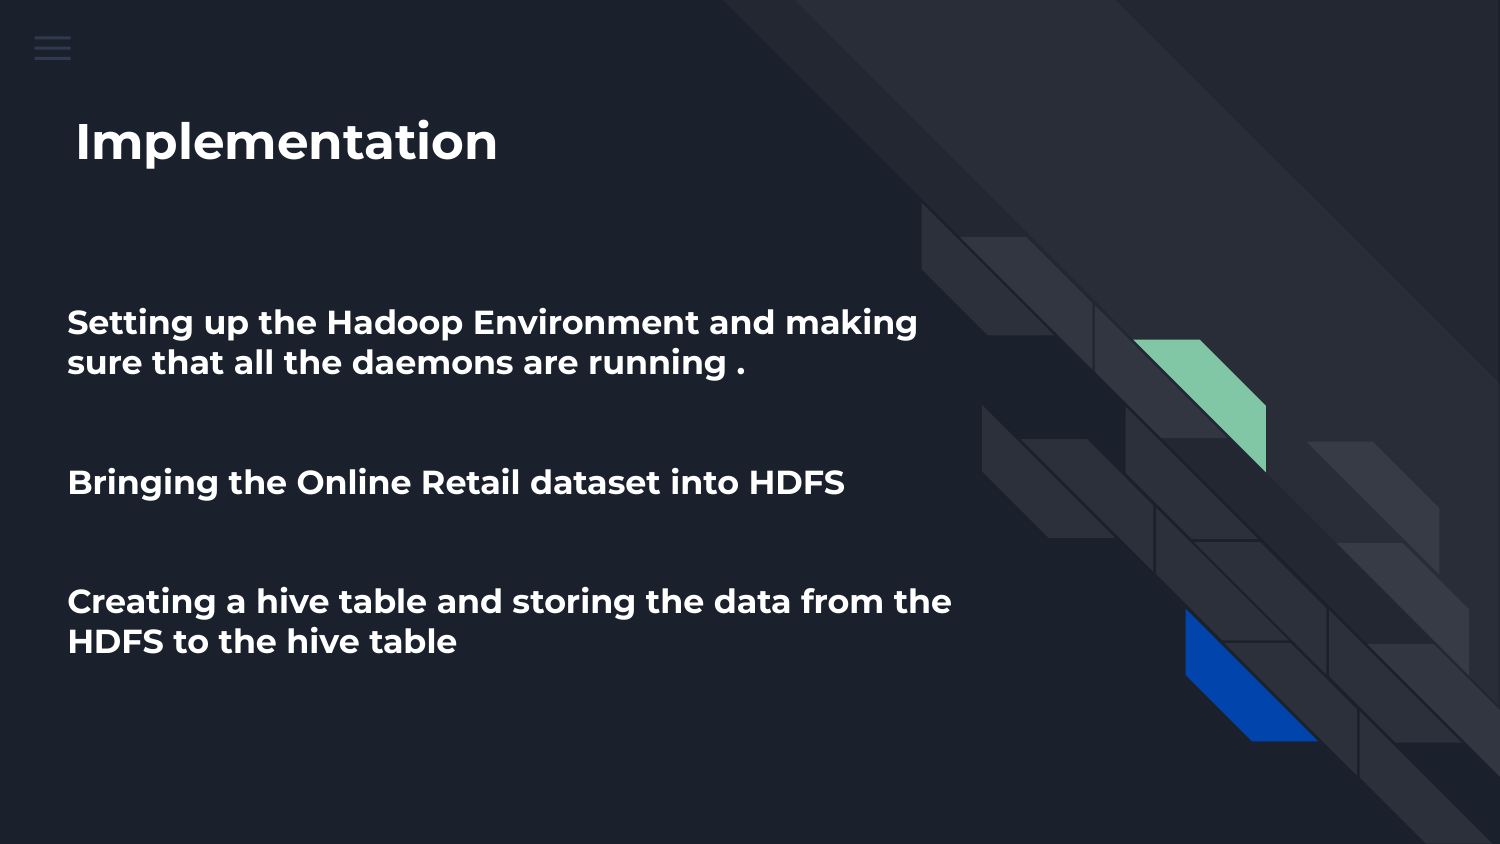

Implementation
# Setting up the Hadoop Environment and making sure that all the daemons are running . Bringing the Online Retail dataset into HDFS Creating a hive table and storing the data from the HDFS to the hive table